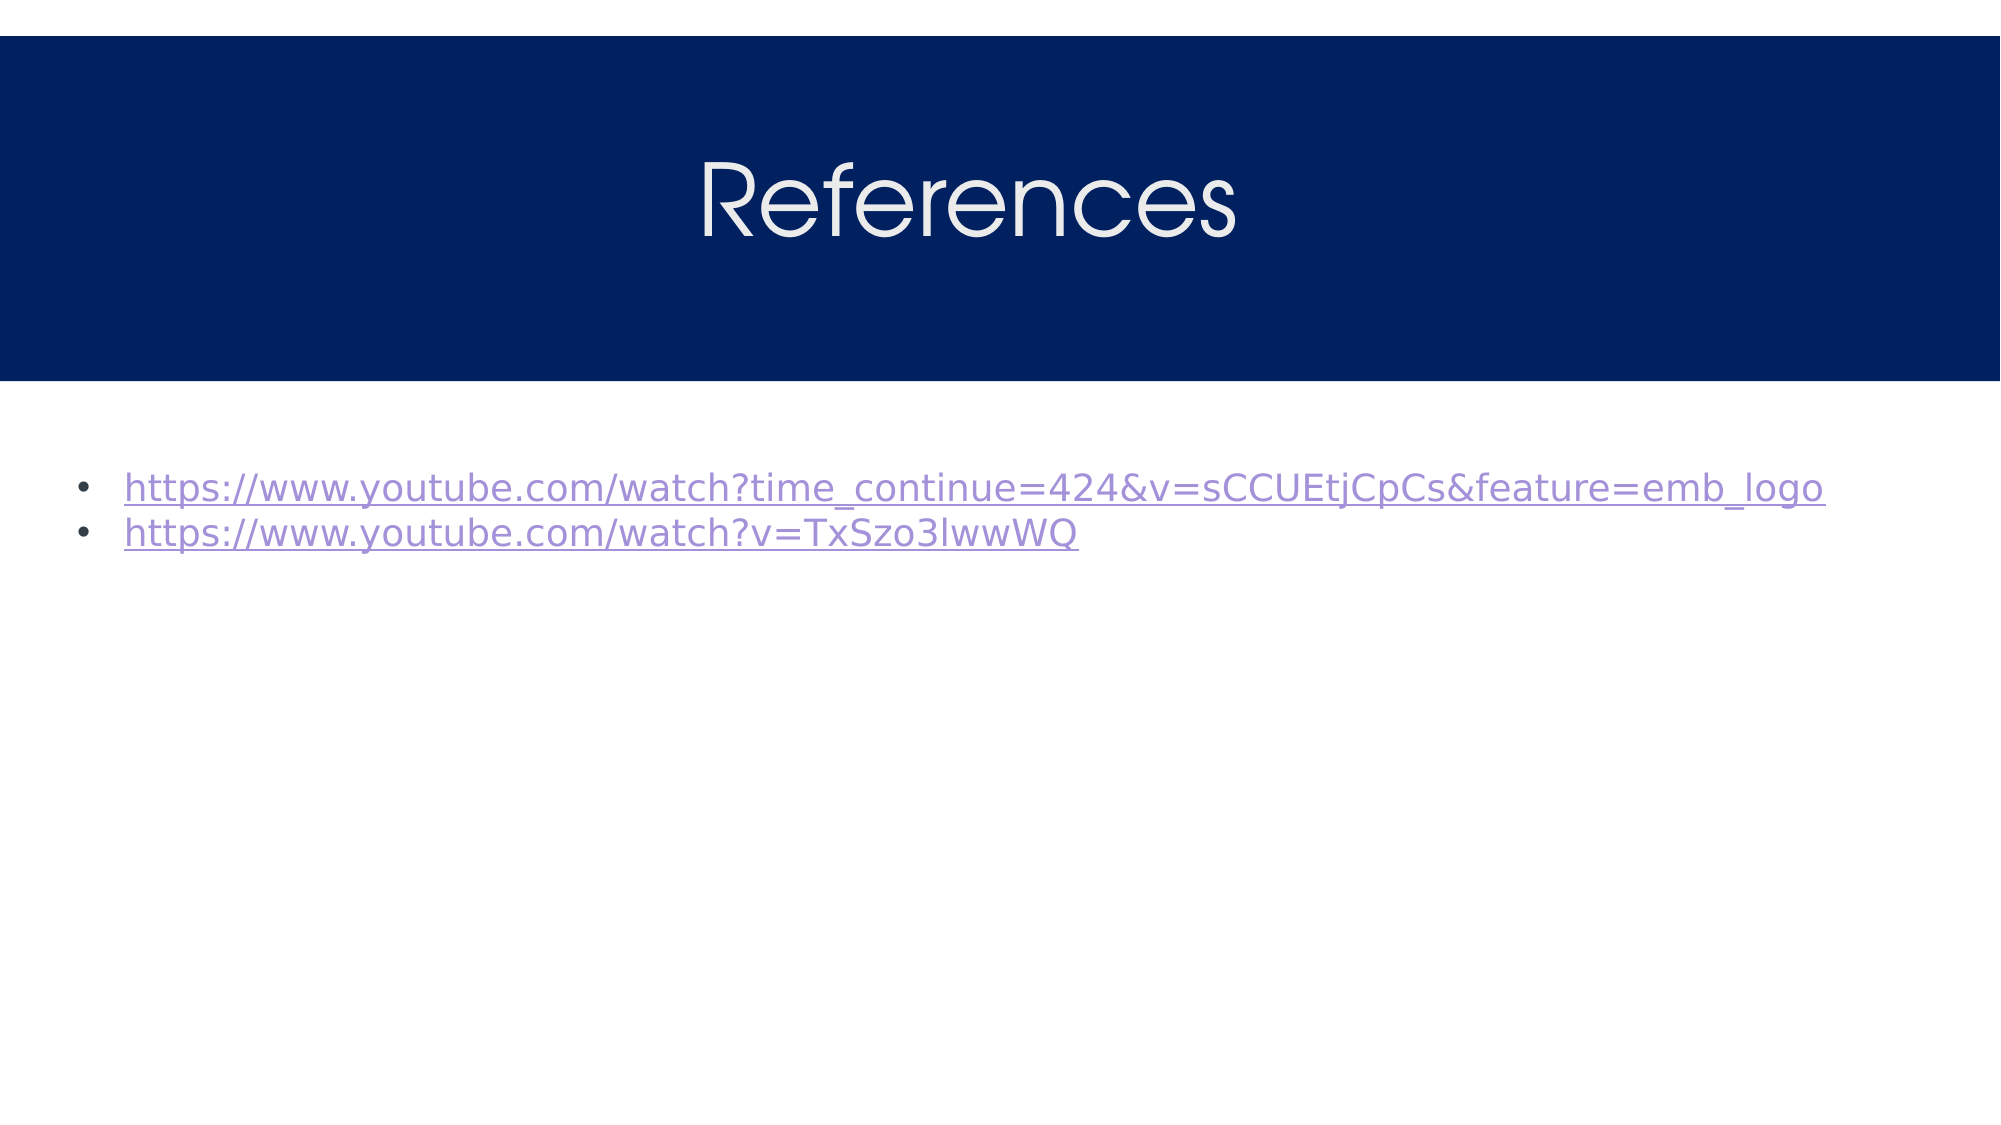

High Quality Release
# References
https://www.youtube.com/watch?time_continue=424&v=sCCUEtjCpCs&feature=emb_logo
https://www.youtube.com/watch?v=TxSzo3lwwWQ